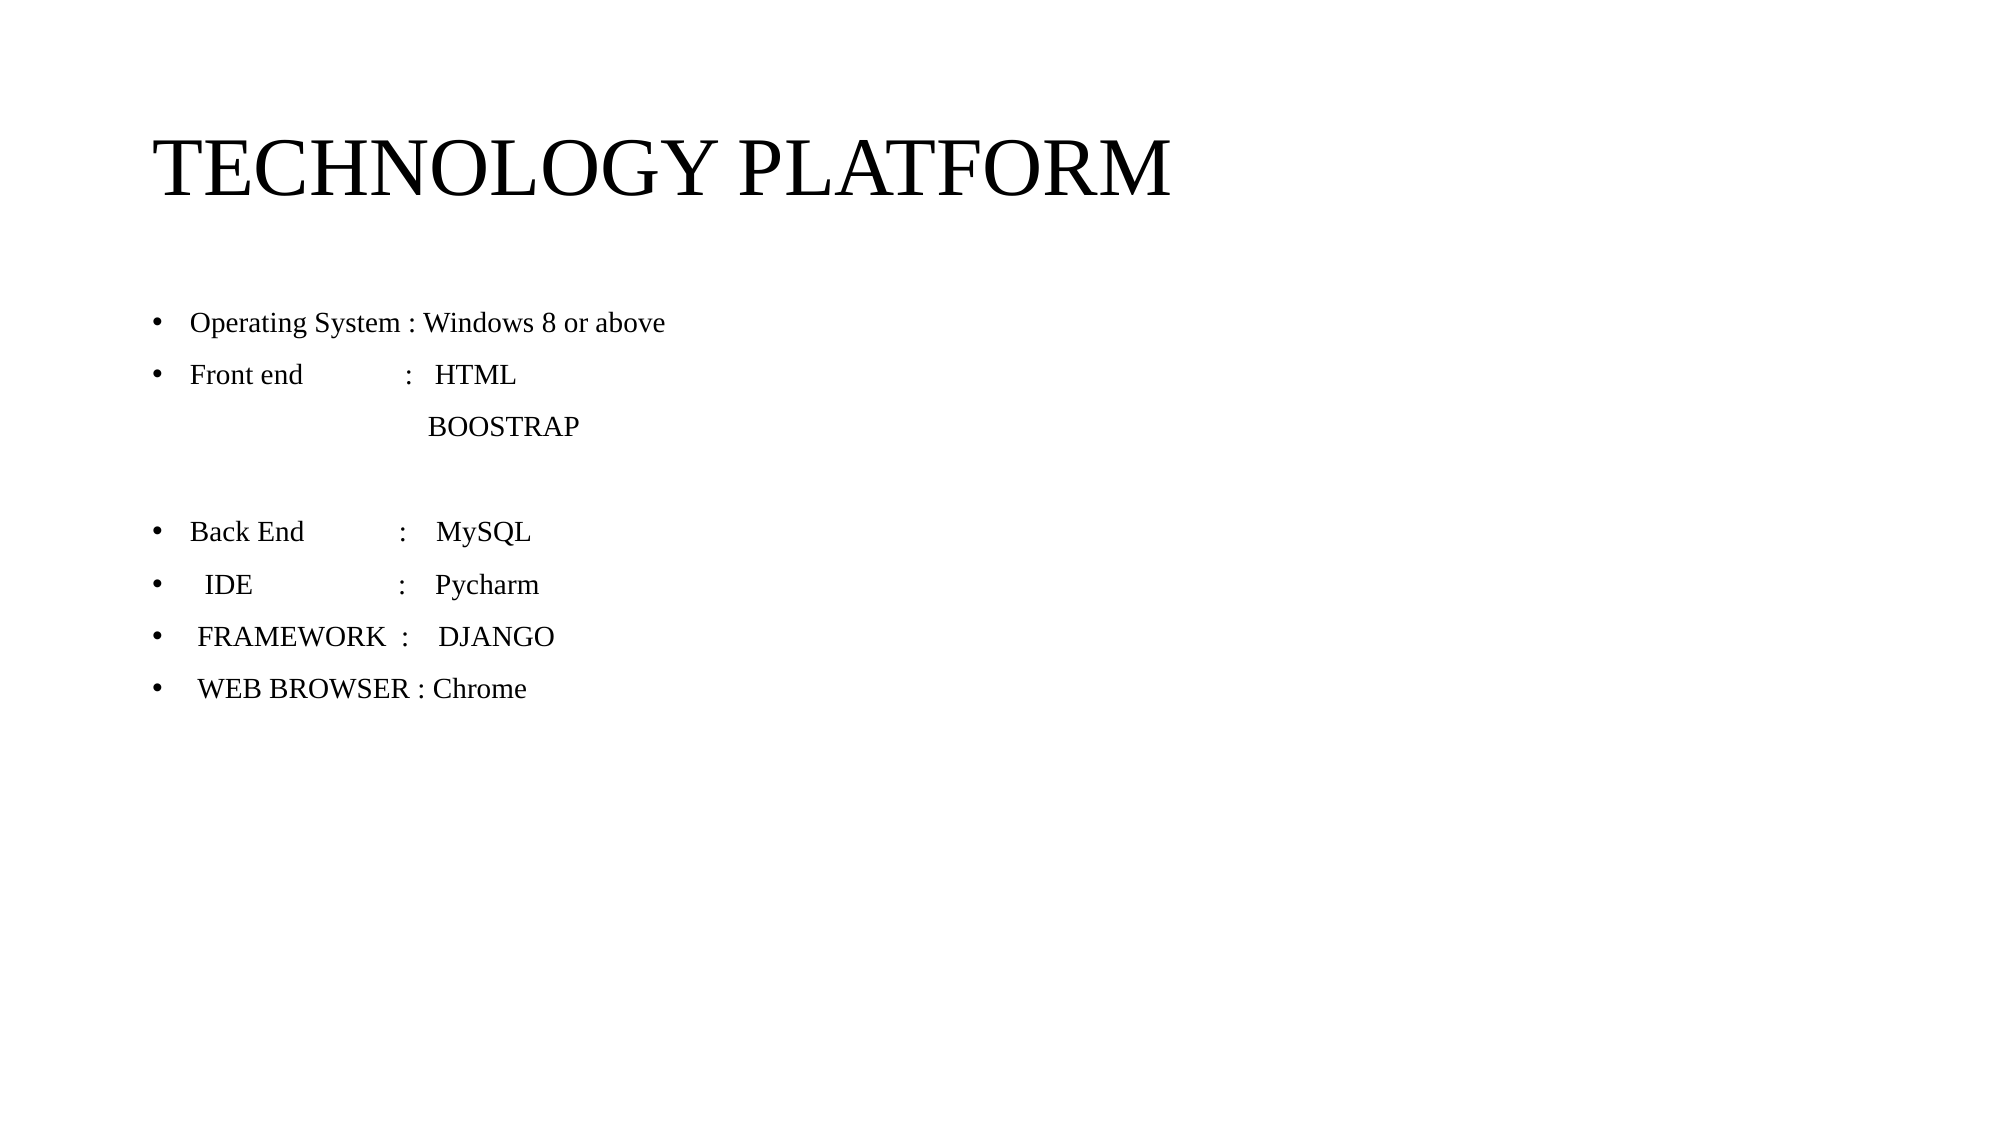

# TECHNOLOGY PLATFORM
Operating System : Windows 8 or above
Front end              :   HTML
                                      BOOSTRAP

Back End             :    MySQL
  IDE                    :    Pycharm
 FRAMEWORK  :    DJANGO
 WEB BROWSER : Chrome